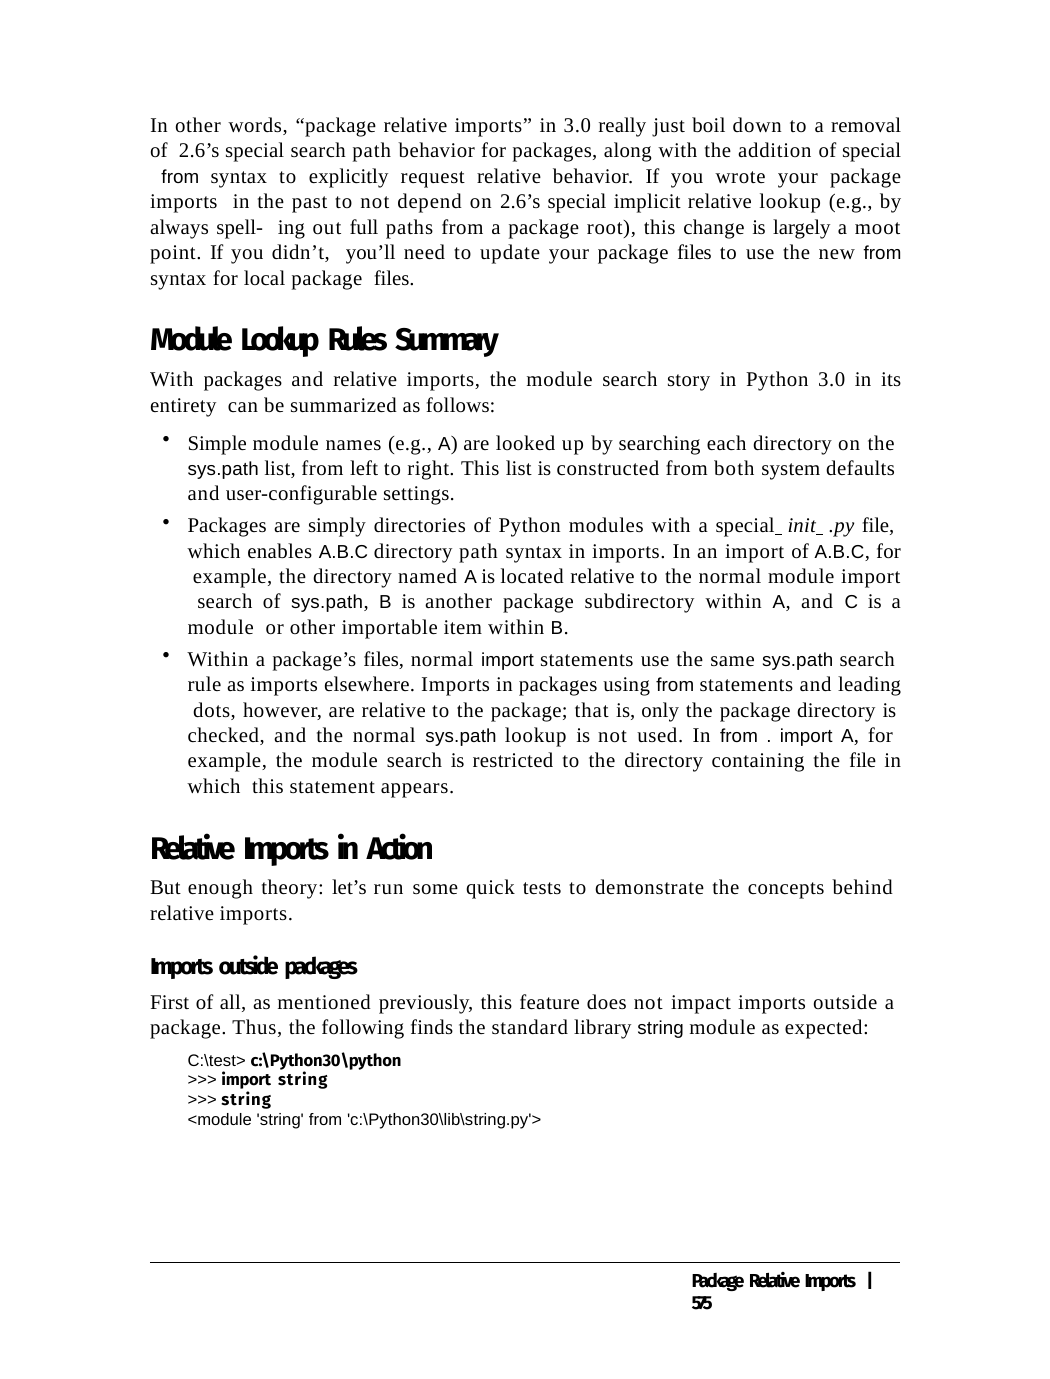

In other words, “package relative imports” in 3.0 really just boil down to a removal of  2.6’s special search path behavior for packages, along with the addition of special  from syntax to explicitly request relative behavior. If you wrote your package imports  in the past to not depend on 2.6’s special implicit relative lookup (e.g., by always spell-  ing out full paths from a package root), this change is largely a moot point. If you didn’t,  you’ll need to update your package files to use the new from syntax for local package  files.

Module Lookup Rules Summary
With packages and relative imports, the module search story in Python 3.0 in its entirety  can be summarized as follows:
Simple module names (e.g., A) are looked up by searching each directory on the  sys.path list, from left to right. This list is constructed from both system defaults  and user-configurable settings.
Packages are simply directories of Python modules with a special init .py file,  which enables A.B.C directory path syntax in imports. In an import of A.B.C, for  example, the directory named A is located relative to the normal module import  search of sys.path, B is another package subdirectory within A, and C is a module  or other importable item within B.
Within a package’s files, normal import statements use the same sys.path search  rule as imports elsewhere. Imports in packages using from statements and leading  dots, however, are relative to the package; that is, only the package directory is  checked, and the normal sys.path lookup is not used. In from . import A, for  example, the module search is restricted to the directory containing the file in which  this statement appears.

Relative Imports in Action
But enough theory: let’s run some quick tests to demonstrate the concepts behind  relative imports.

Imports outside packages
First of all, as mentioned previously, this feature does not impact imports outside a  package. Thus, the following finds the standard library string module as expected:
C:\test> c:\Python30\python
>>> import string
>>> string
<module 'string' from 'c:\Python30\lib\string.py'>

Package Relative Imports  |  575